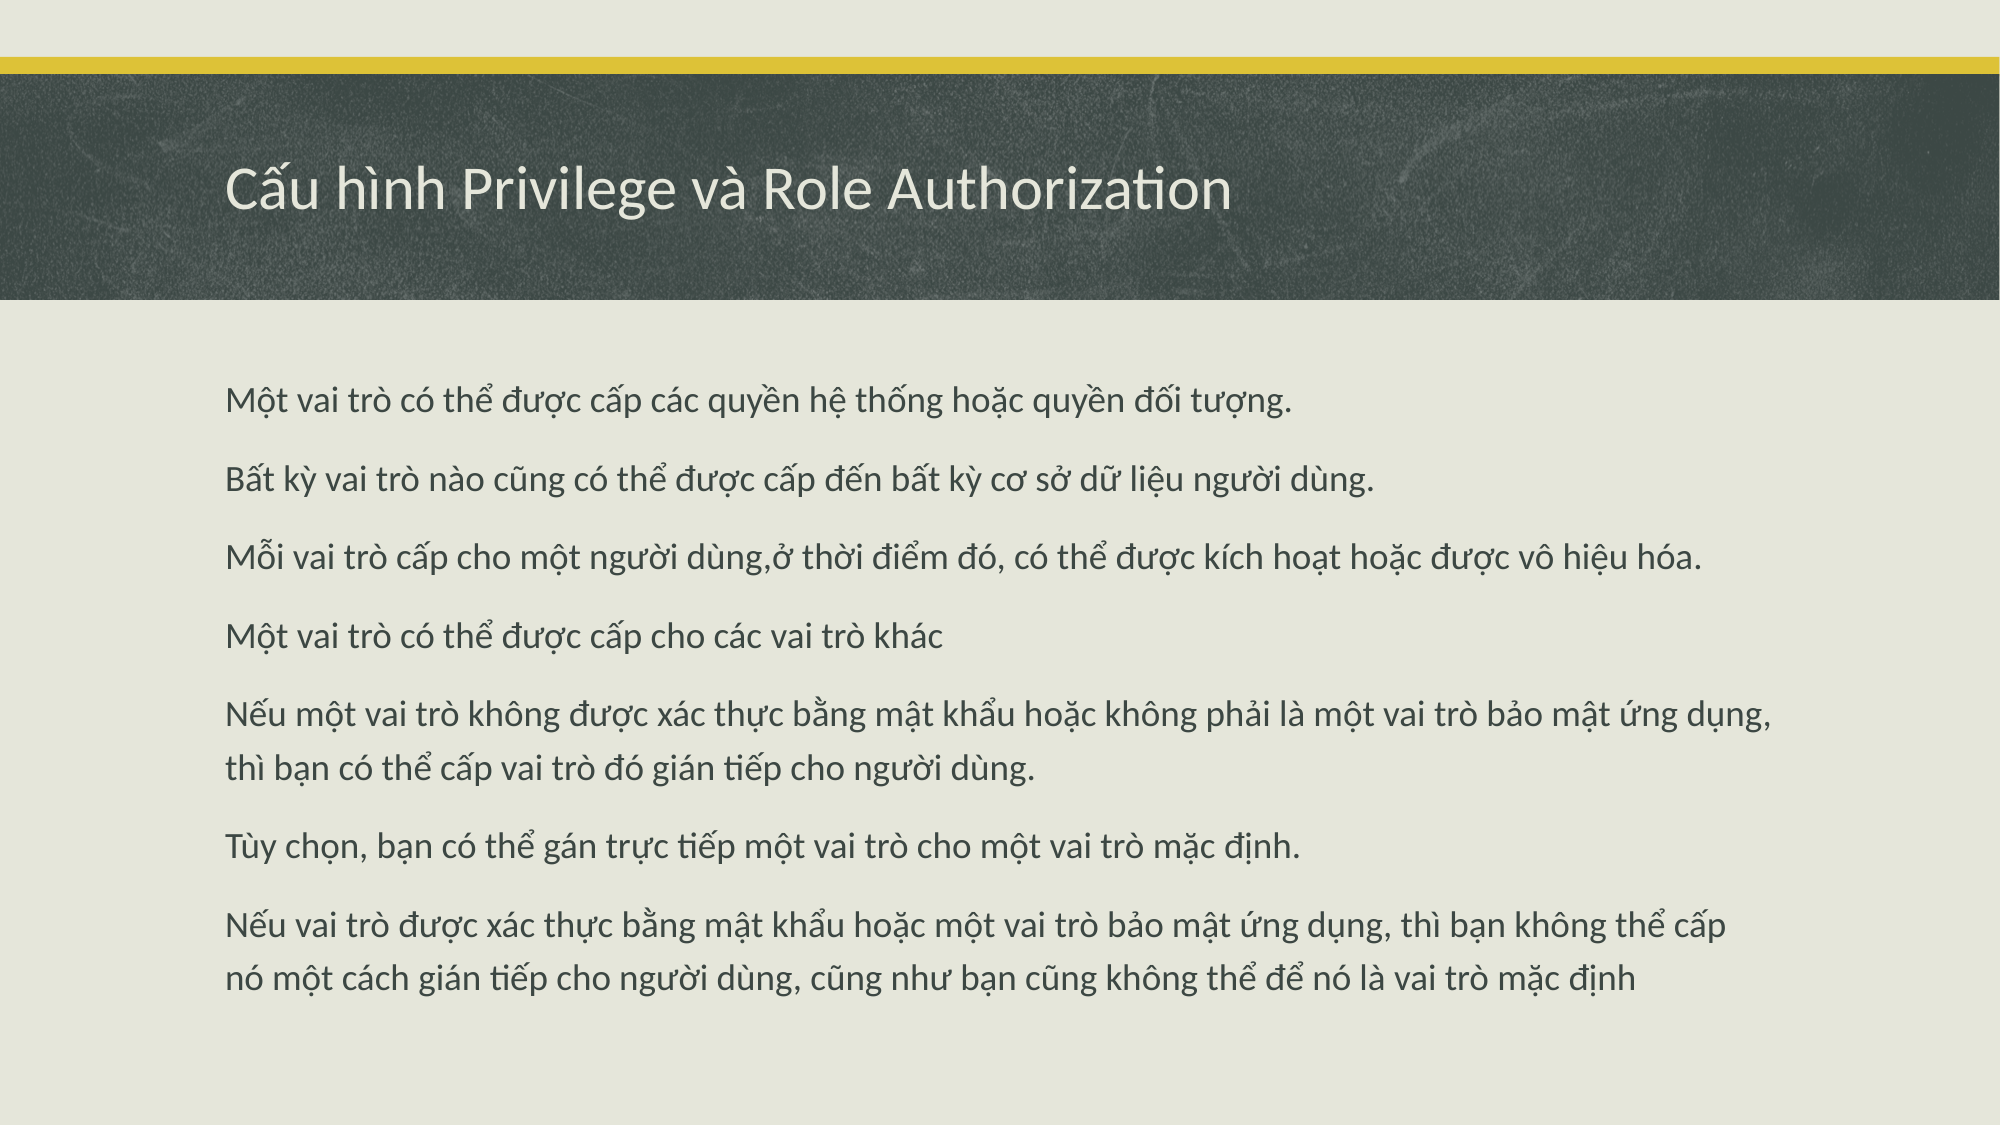

# Cấu hình Privilege và Role Authorization
Một vai trò có thể được cấp các quyền hệ thống hoặc quyền đối tượng.
Bất kỳ vai trò nào cũng có thể được cấp đến bất kỳ cơ sở dữ liệu người dùng.
Mỗi vai trò cấp cho một người dùng,ở thời điểm đó, có thể được kích hoạt hoặc được vô hiệu hóa.
Một vai trò có thể được cấp cho các vai trò khác
Nếu một vai trò không được xác thực bằng mật khẩu hoặc không phải là một vai trò bảo mật ứng dụng, thì bạn có thể cấp vai trò đó gián tiếp cho người dùng.
Tùy chọn, bạn có thể gán trực tiếp một vai trò cho một vai trò mặc định.
Nếu vai trò được xác thực bằng mật khẩu hoặc một vai trò bảo mật ứng dụng, thì bạn không thể cấp nó một cách gián tiếp cho người dùng, cũng như bạn cũng không thể để nó là vai trò mặc định